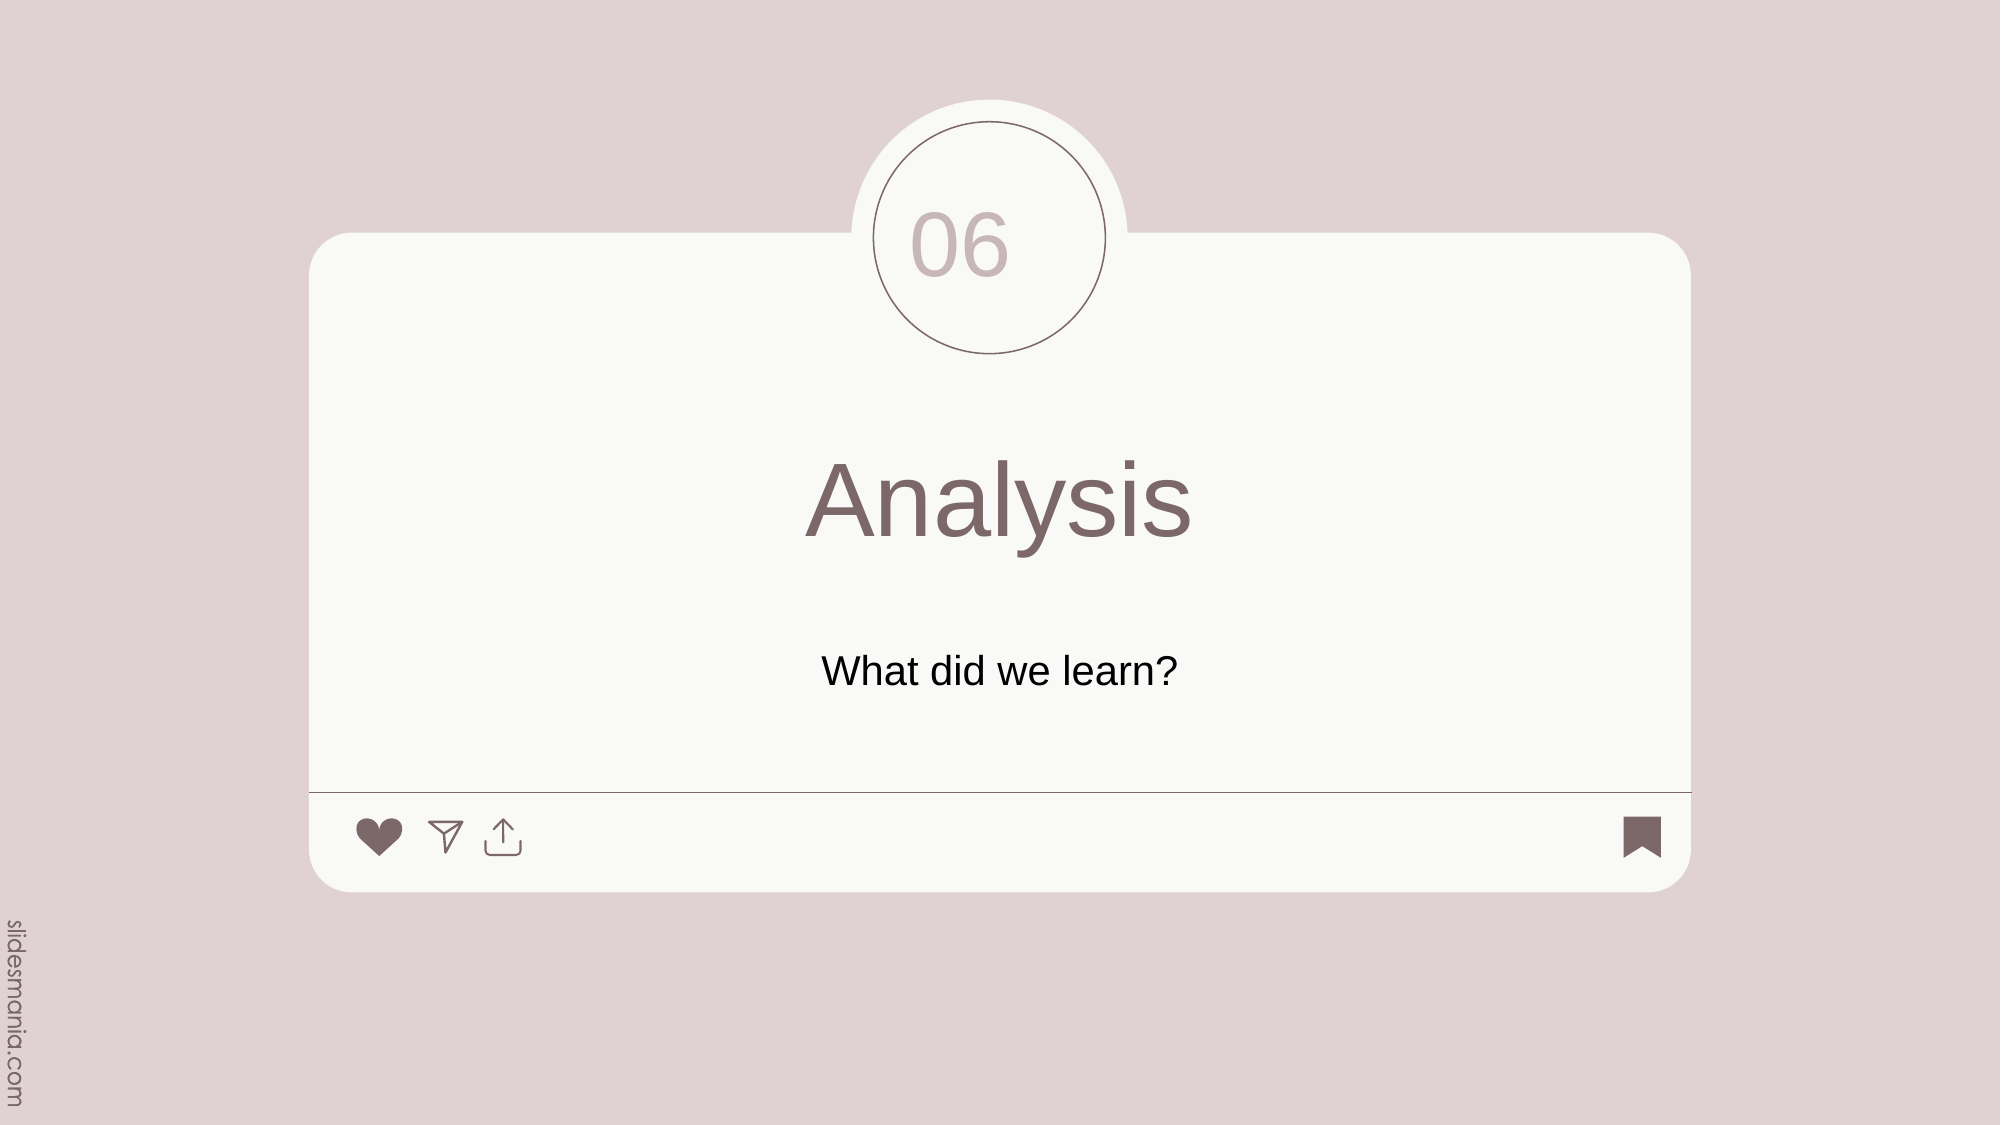

06
# Analysis
What did we learn?